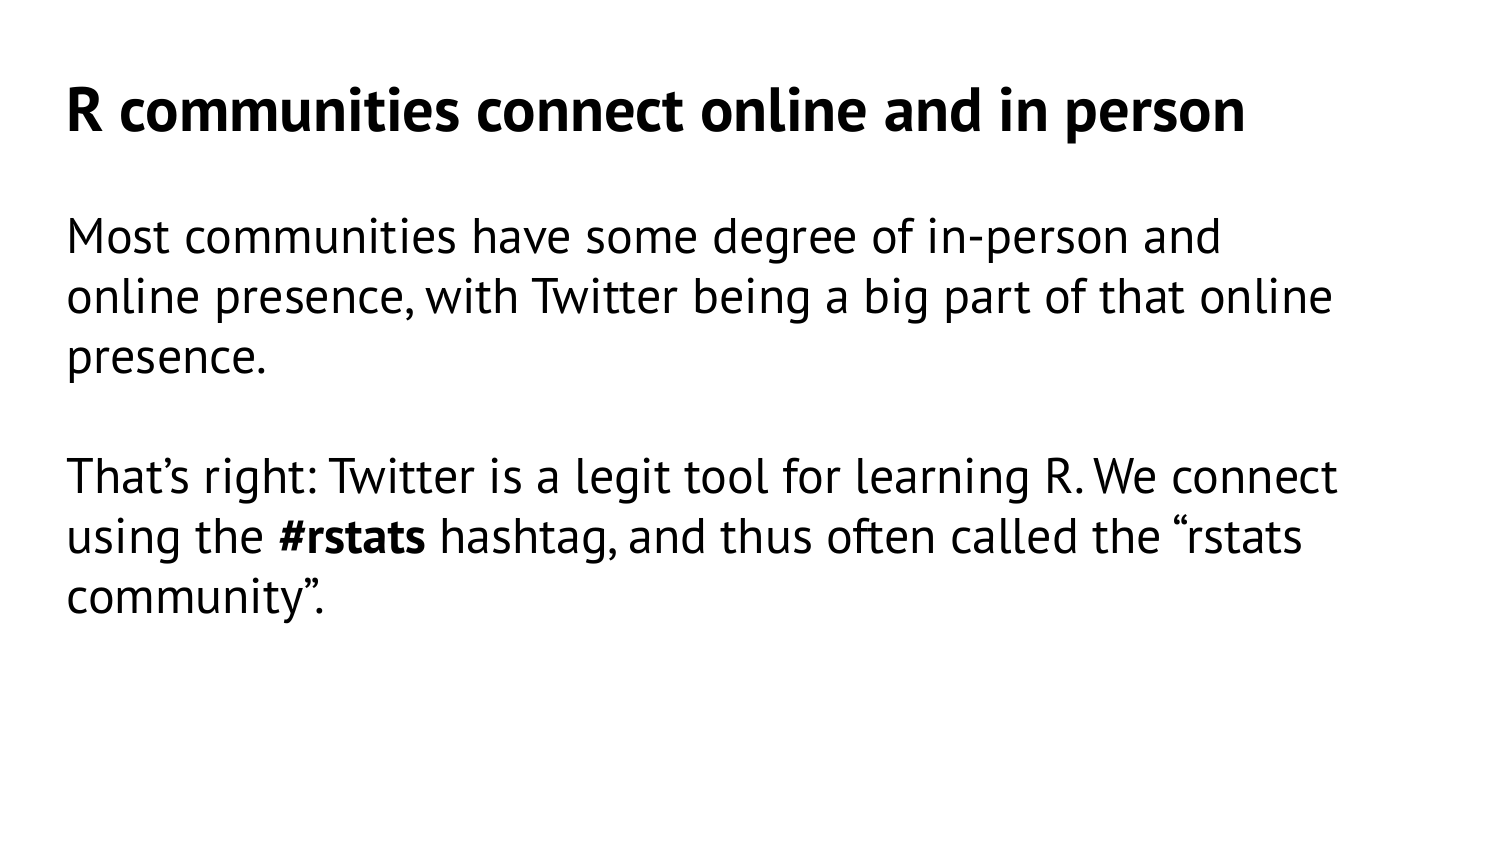

R communities connect online and in person

Most communities have some degree of in-person and online presence, with Twitter being a big part of that online presence.

That’s right: Twitter is a legit tool for learning R. We connect using the #rstats hashtag, and thus often called the “rstats community”.